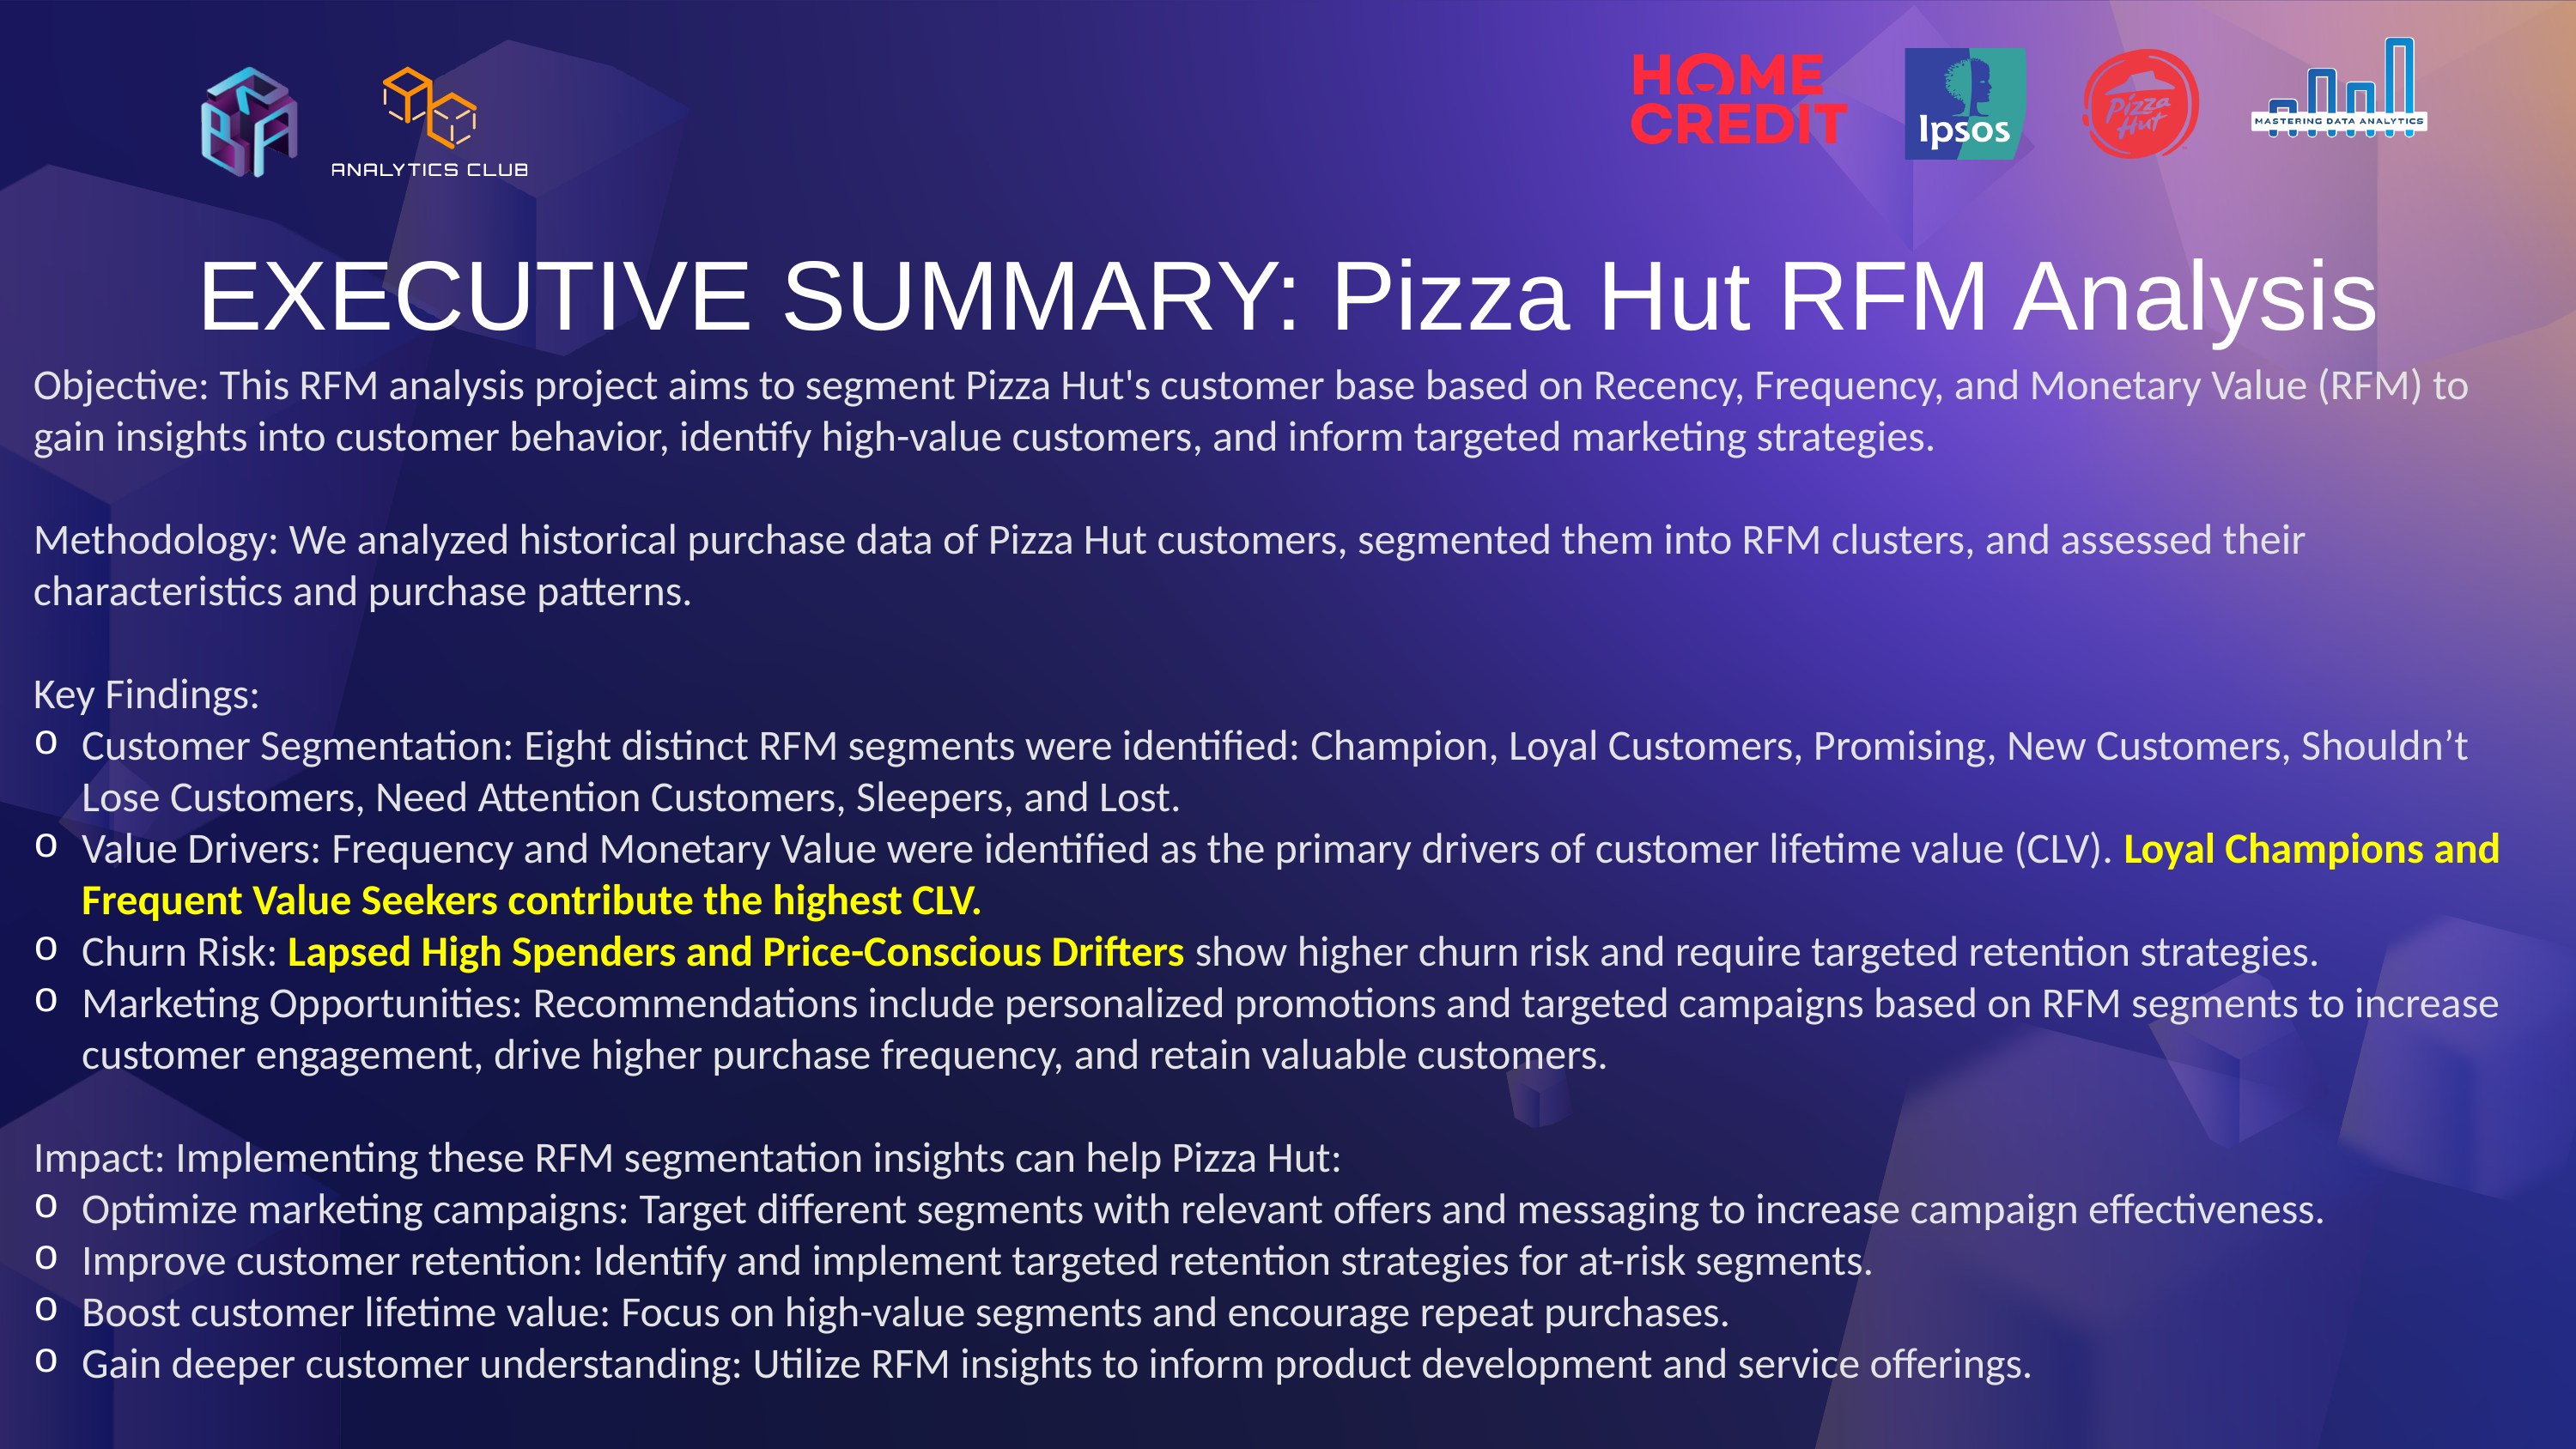

EXECUTIVE SUMMARY: Pizza Hut RFM Analysis
Objective: This RFM analysis project aims to segment Pizza Hut's customer base based on Recency, Frequency, and Monetary Value (RFM) to gain insights into customer behavior, identify high-value customers, and inform targeted marketing strategies.

Methodology: We analyzed historical purchase data of Pizza Hut customers, segmented them into RFM clusters, and assessed their characteristics and purchase patterns.

Key Findings:
Customer Segmentation: Eight distinct RFM segments were identified: Champion, Loyal Customers, Promising, New Customers, Shouldn’t Lose Customers, Need Attention Customers, Sleepers, and Lost.
Value Drivers: Frequency and Monetary Value were identified as the primary drivers of customer lifetime value (CLV). Loyal Champions and Frequent Value Seekers contribute the highest CLV.
Churn Risk: Lapsed High Spenders and Price-Conscious Drifters show higher churn risk and require targeted retention strategies.
Marketing Opportunities: Recommendations include personalized promotions and targeted campaigns based on RFM segments to increase customer engagement, drive higher purchase frequency, and retain valuable customers.

Impact: Implementing these RFM segmentation insights can help Pizza Hut:
Optimize marketing campaigns: Target different segments with relevant offers and messaging to increase campaign effectiveness.
Improve customer retention: Identify and implement targeted retention strategies for at-risk segments.
Boost customer lifetime value: Focus on high-value segments and encourage repeat purchases.
Gain deeper customer understanding: Utilize RFM insights to inform product development and service offerings.